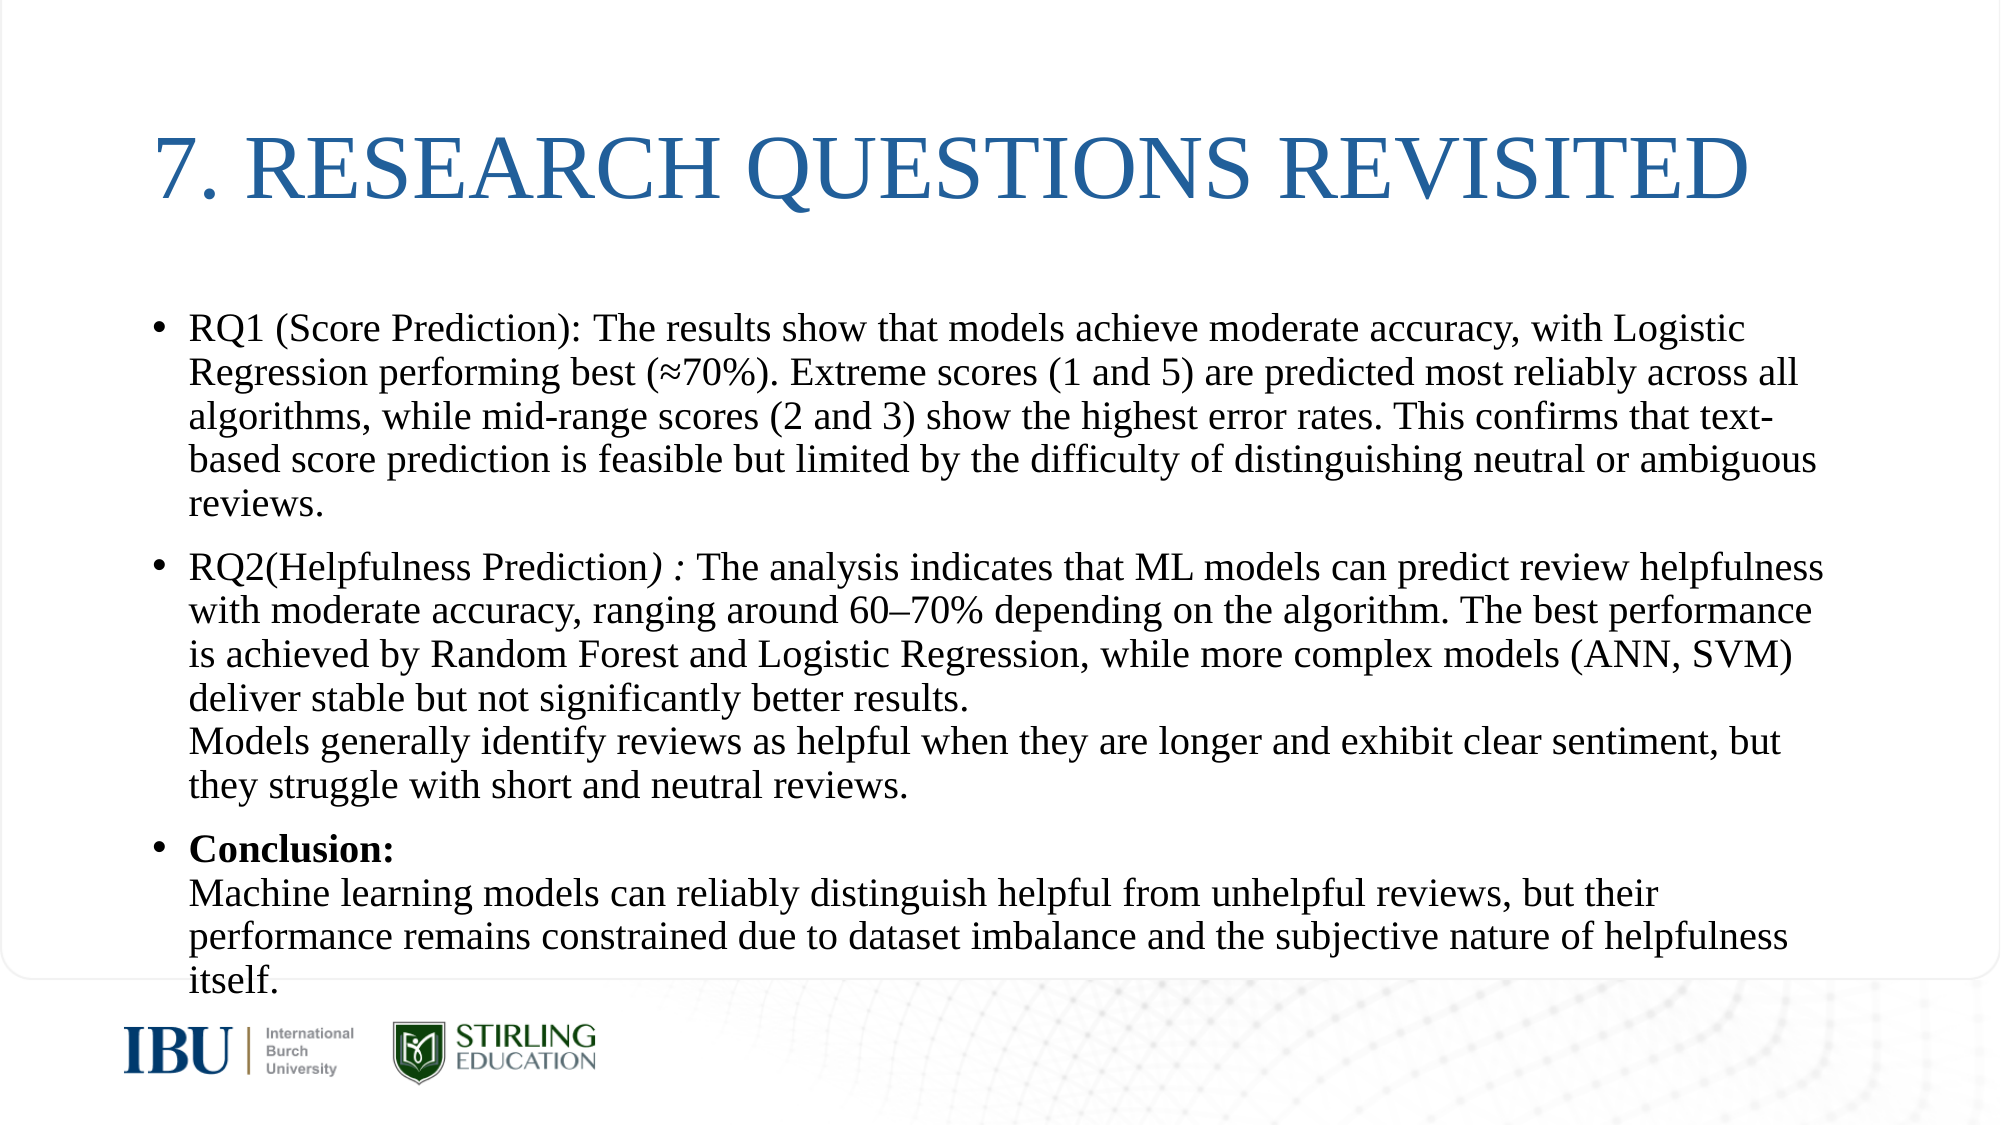

# 7. RESEARCH QUESTIONS REVISITED
RQ1 (Score Prediction): The results show that models achieve moderate accuracy, with Logistic Regression performing best (≈70%). Extreme scores (1 and 5) are predicted most reliably across all algorithms, while mid-range scores (2 and 3) show the highest error rates. This confirms that text-based score prediction is feasible but limited by the difficulty of distinguishing neutral or ambiguous reviews.
RQ2(Helpfulness Prediction) : The analysis indicates that ML models can predict review helpfulness with moderate accuracy, ranging around 60–70% depending on the algorithm. The best performance is achieved by Random Forest and Logistic Regression, while more complex models (ANN, SVM) deliver stable but not significantly better results.
Models generally identify reviews as helpful when they are longer and exhibit clear sentiment, but they struggle with short and neutral reviews.
Conclusion:
Machine learning models can reliably distinguish helpful from unhelpful reviews, but their performance remains constrained due to dataset imbalance and the subjective nature of helpfulness itself.